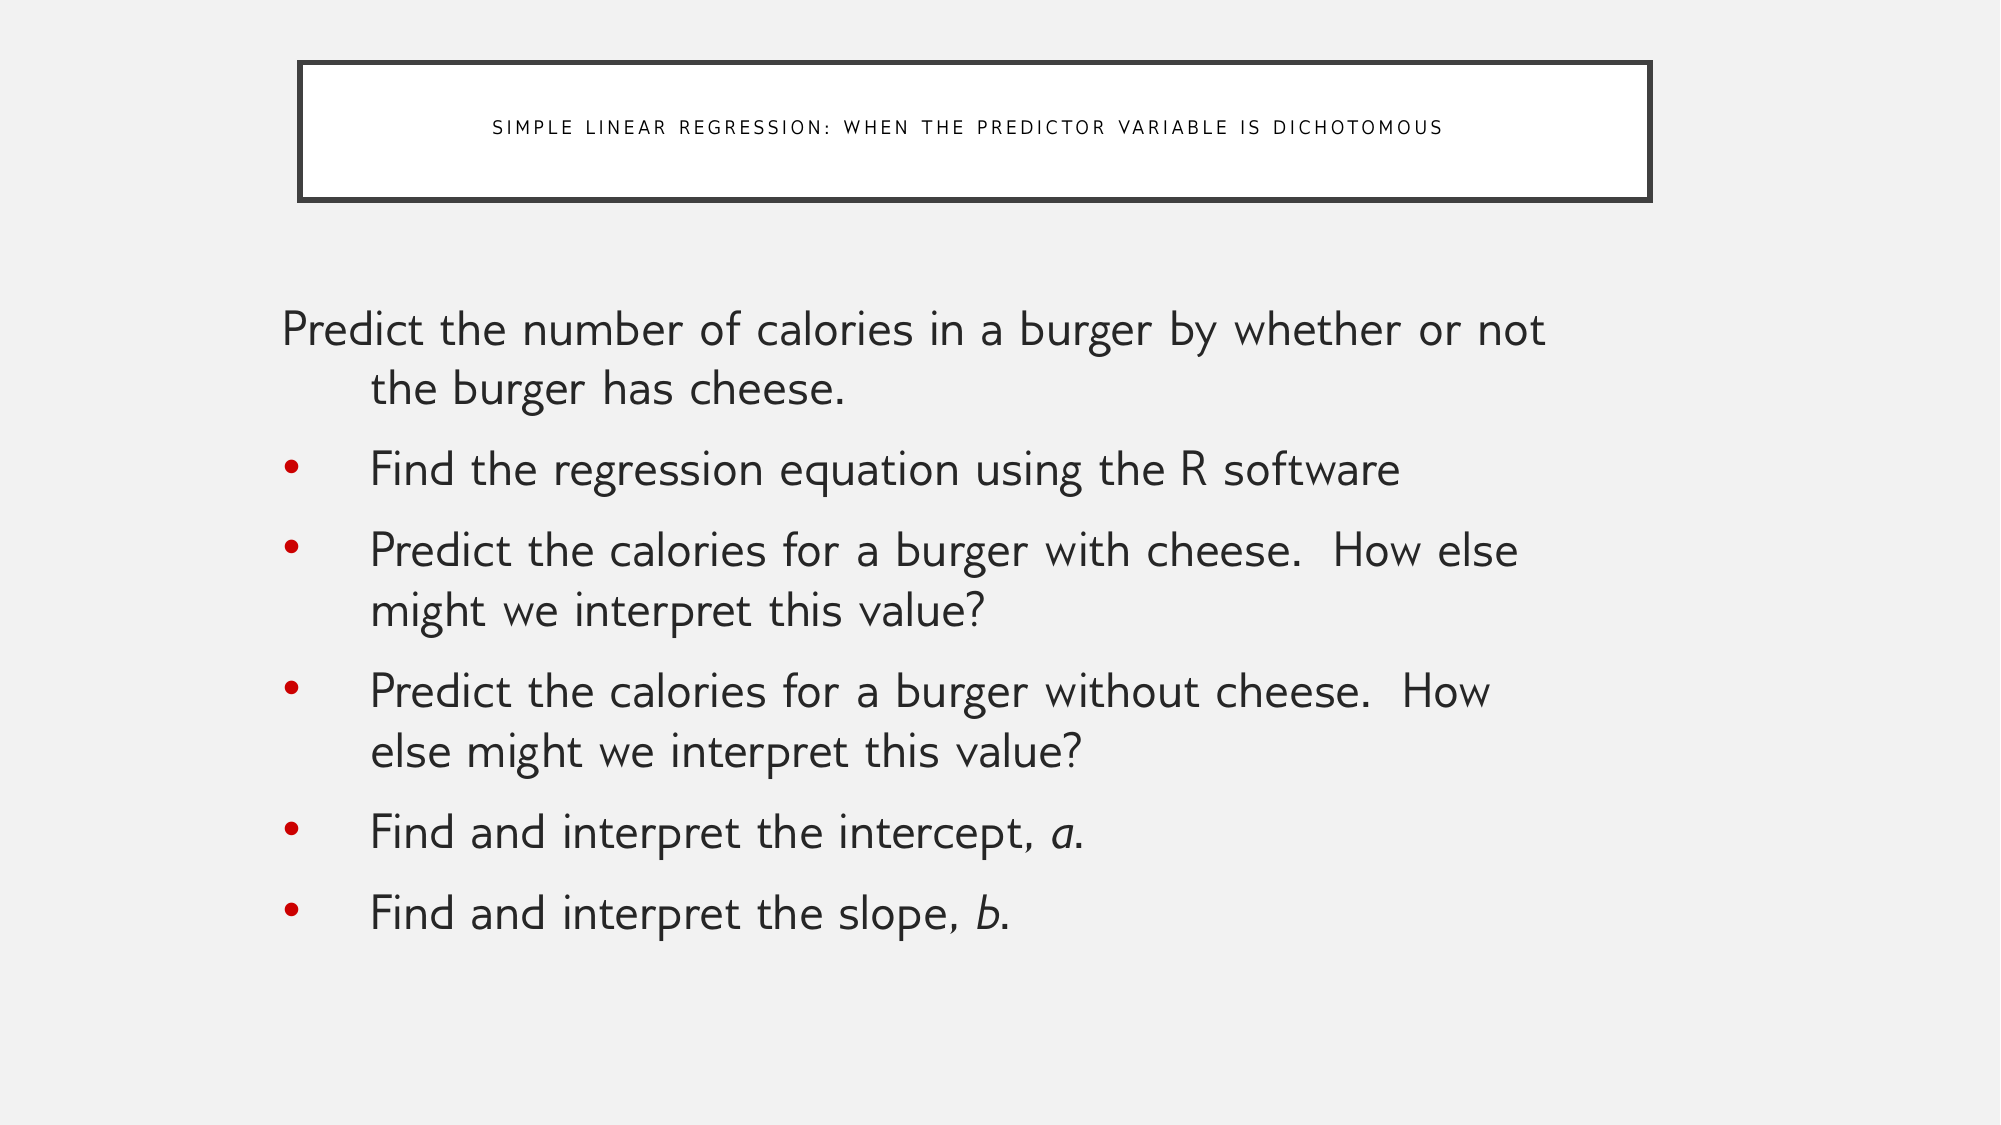

Simple Linear Regression: When the predictor Variable is Dichotomous
Predict the number of calories in a burger by whether or not the burger has cheese.
Find the regression equation using the R software
Predict the calories for a burger with cheese.  How else might we interpret this value?
Predict the calories for a burger without cheese.  How else might we interpret this value?
Find and interpret the intercept, a.
Find and interpret the slope, b.